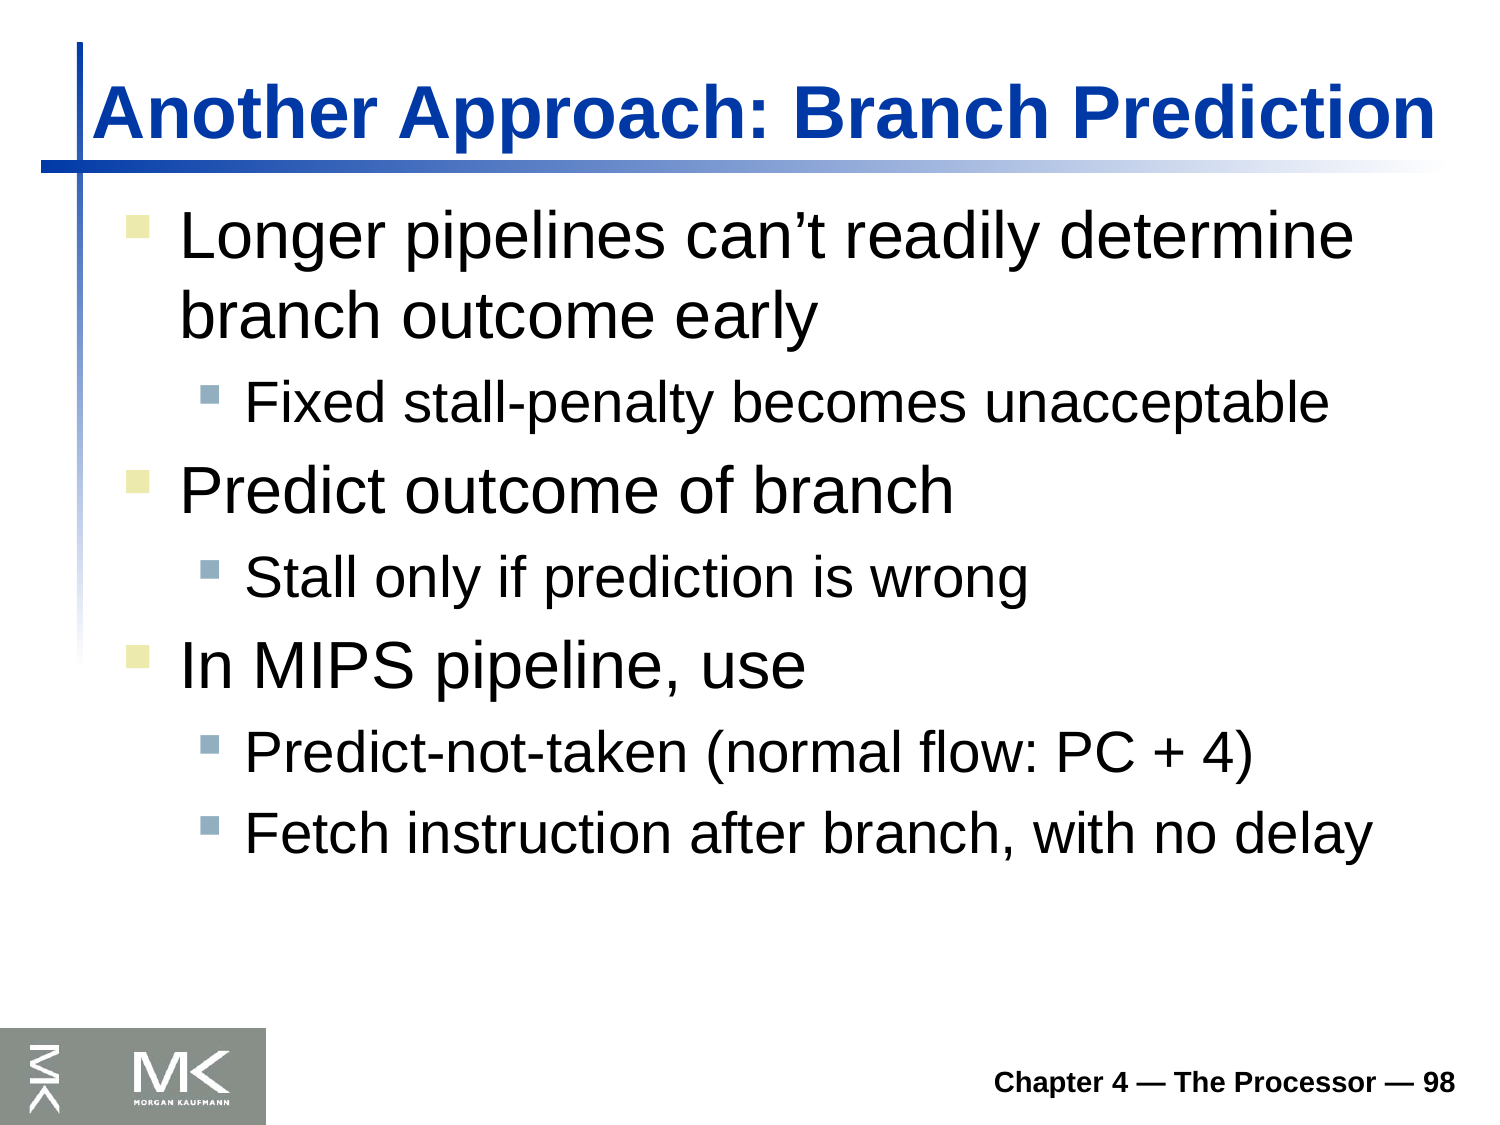

# Another Approach: Branch Prediction
Longer pipelines can’t readily determine branch outcome early
Fixed stall-penalty becomes unacceptable
Predict outcome of branch
Stall only if prediction is wrong
In MIPS pipeline, use
Predict-not-taken (normal flow: PC + 4)
Fetch instruction after branch, with no delay
Chapter 4 — The Processor — 98